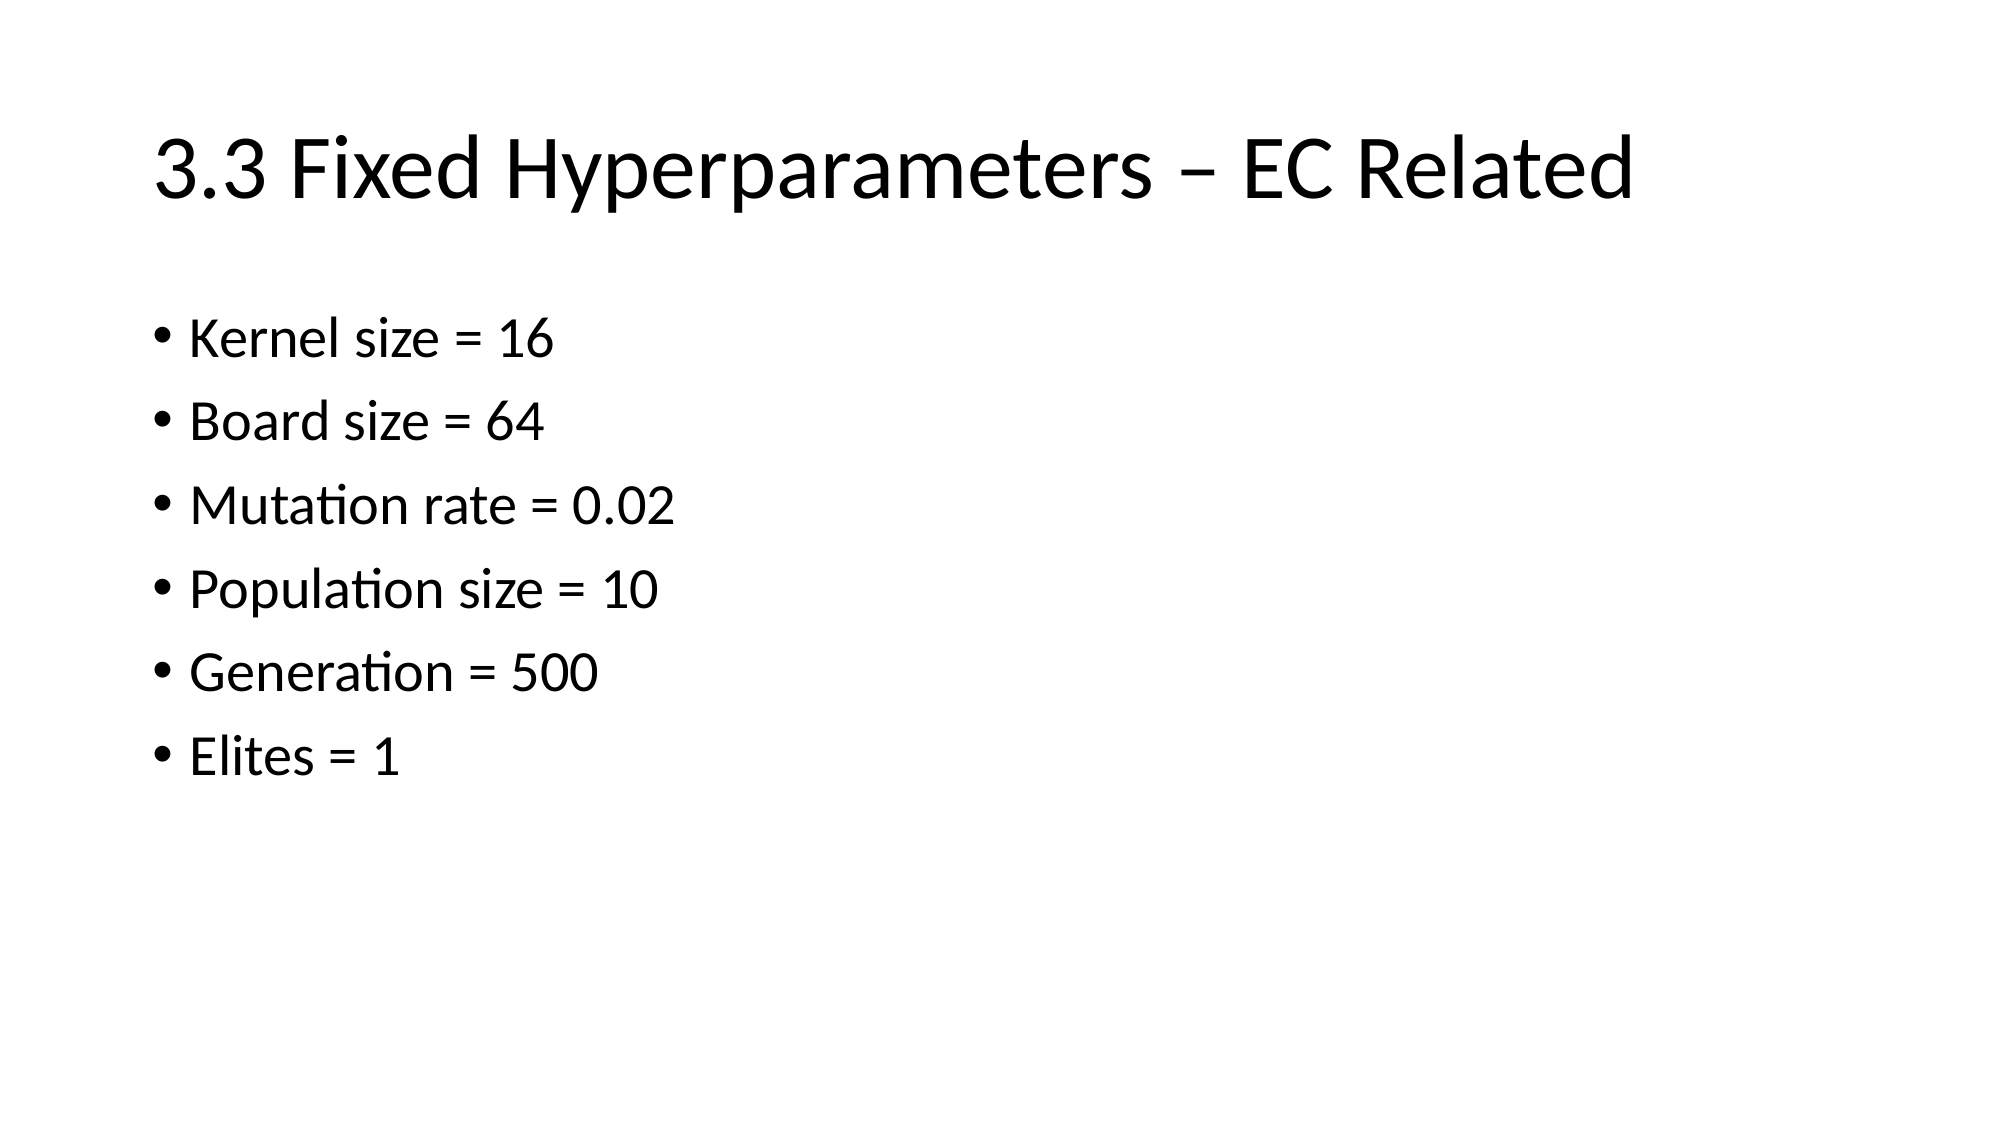

# 3.3 Fixed Hyperparameters – EC Related
Kernel size = 16
Board size = 64
Mutation rate = 0.02
Population size = 10
Generation = 500
Elites = 1